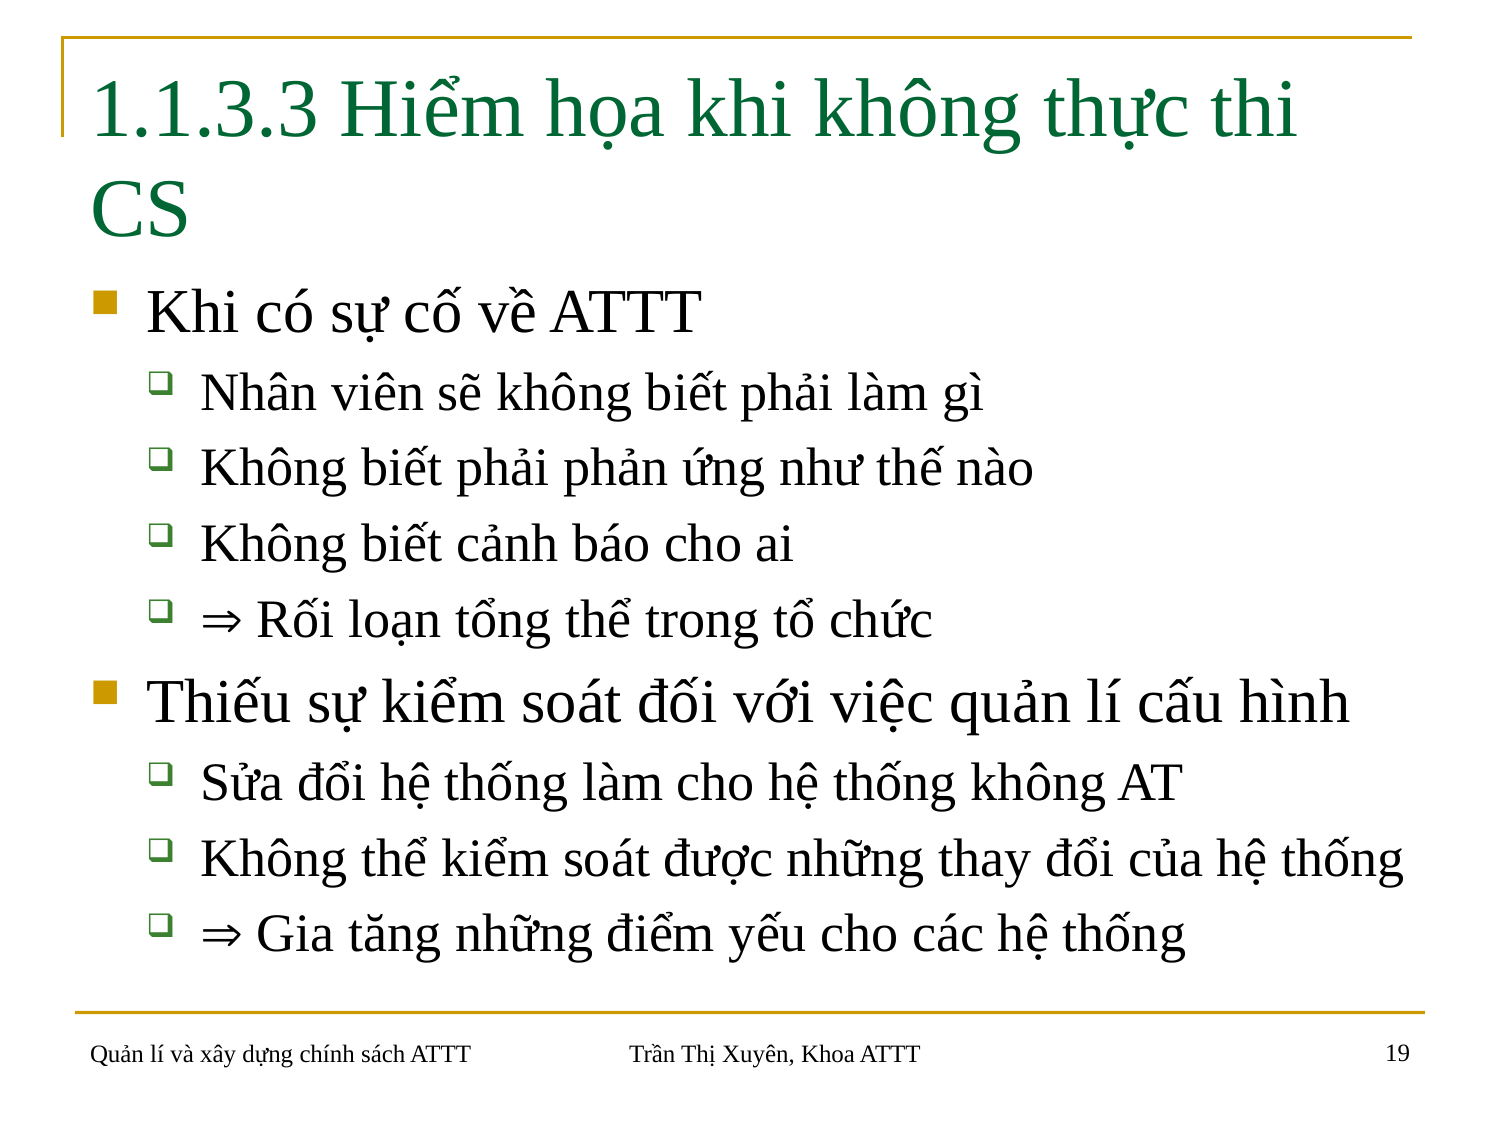

# 1.1.3.3 Hiểm họa khi không thực thi CS
Khi có sự cố về ATTT
Nhân viên sẽ không biết phải làm gì
Không biết phải phản ứng như thế nào
Không biết cảnh báo cho ai
⇒ Rối loạn tổng thể trong tổ chức
Thiếu sự kiểm soát đối với việc quản lí cấu hình
Sửa đổi hệ thống làm cho hệ thống không AT
Không thể kiểm soát được những thay đổi của hệ thống
⇒ Gia tăng những điểm yếu cho các hệ thống
19
Quản lí và xây dựng chính sách ATTT
Trần Thị Xuyên, Khoa ATTT